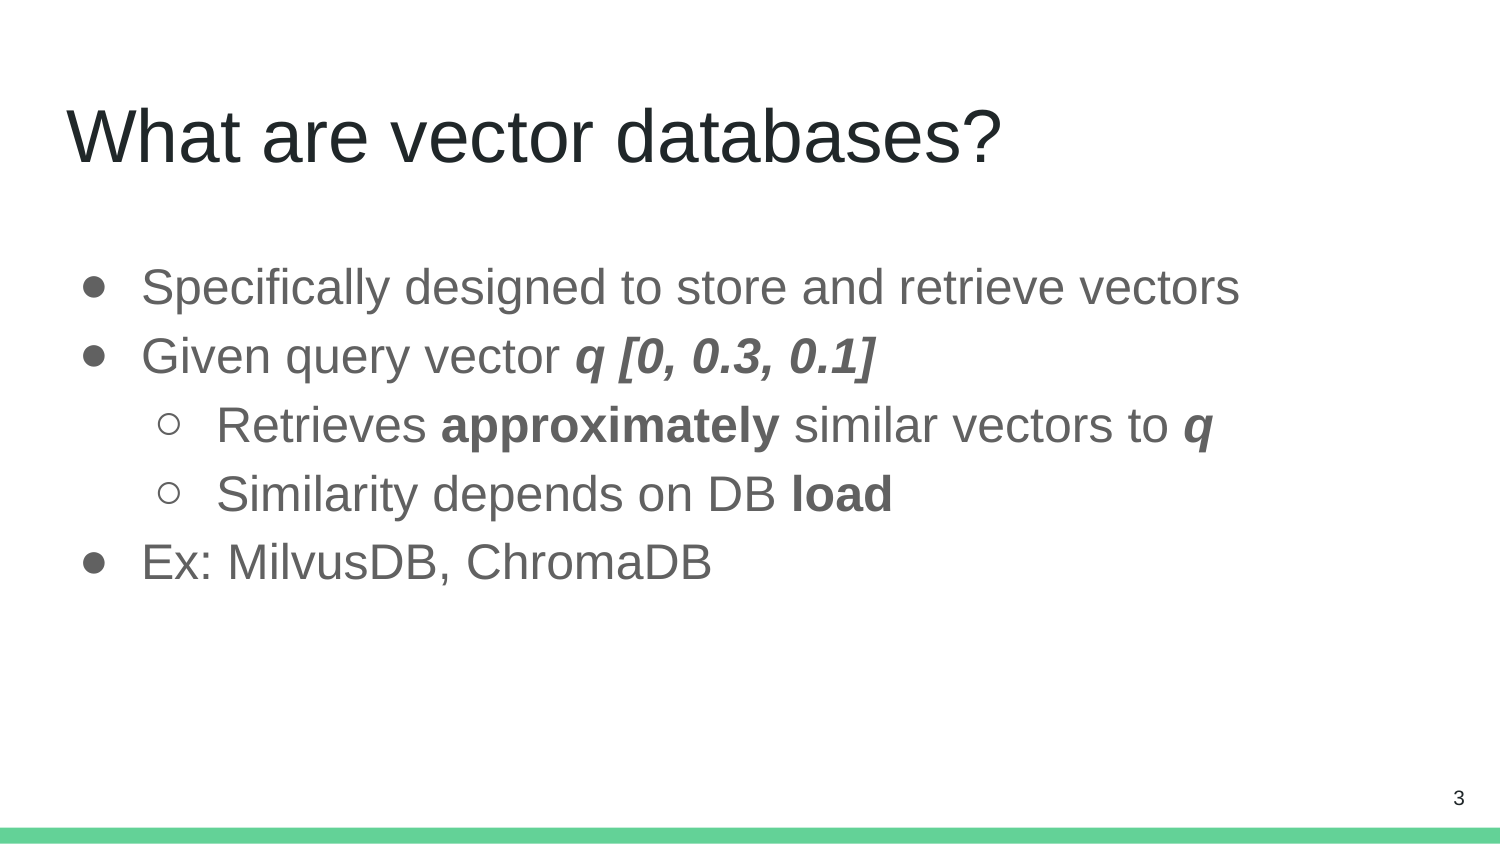

# What are vector databases?
Specifically designed to store and retrieve vectors
Given query vector q [0, 0.3, 0.1]
Retrieves approximately similar vectors to q
Similarity depends on DB load
Ex: MilvusDB, ChromaDB
3